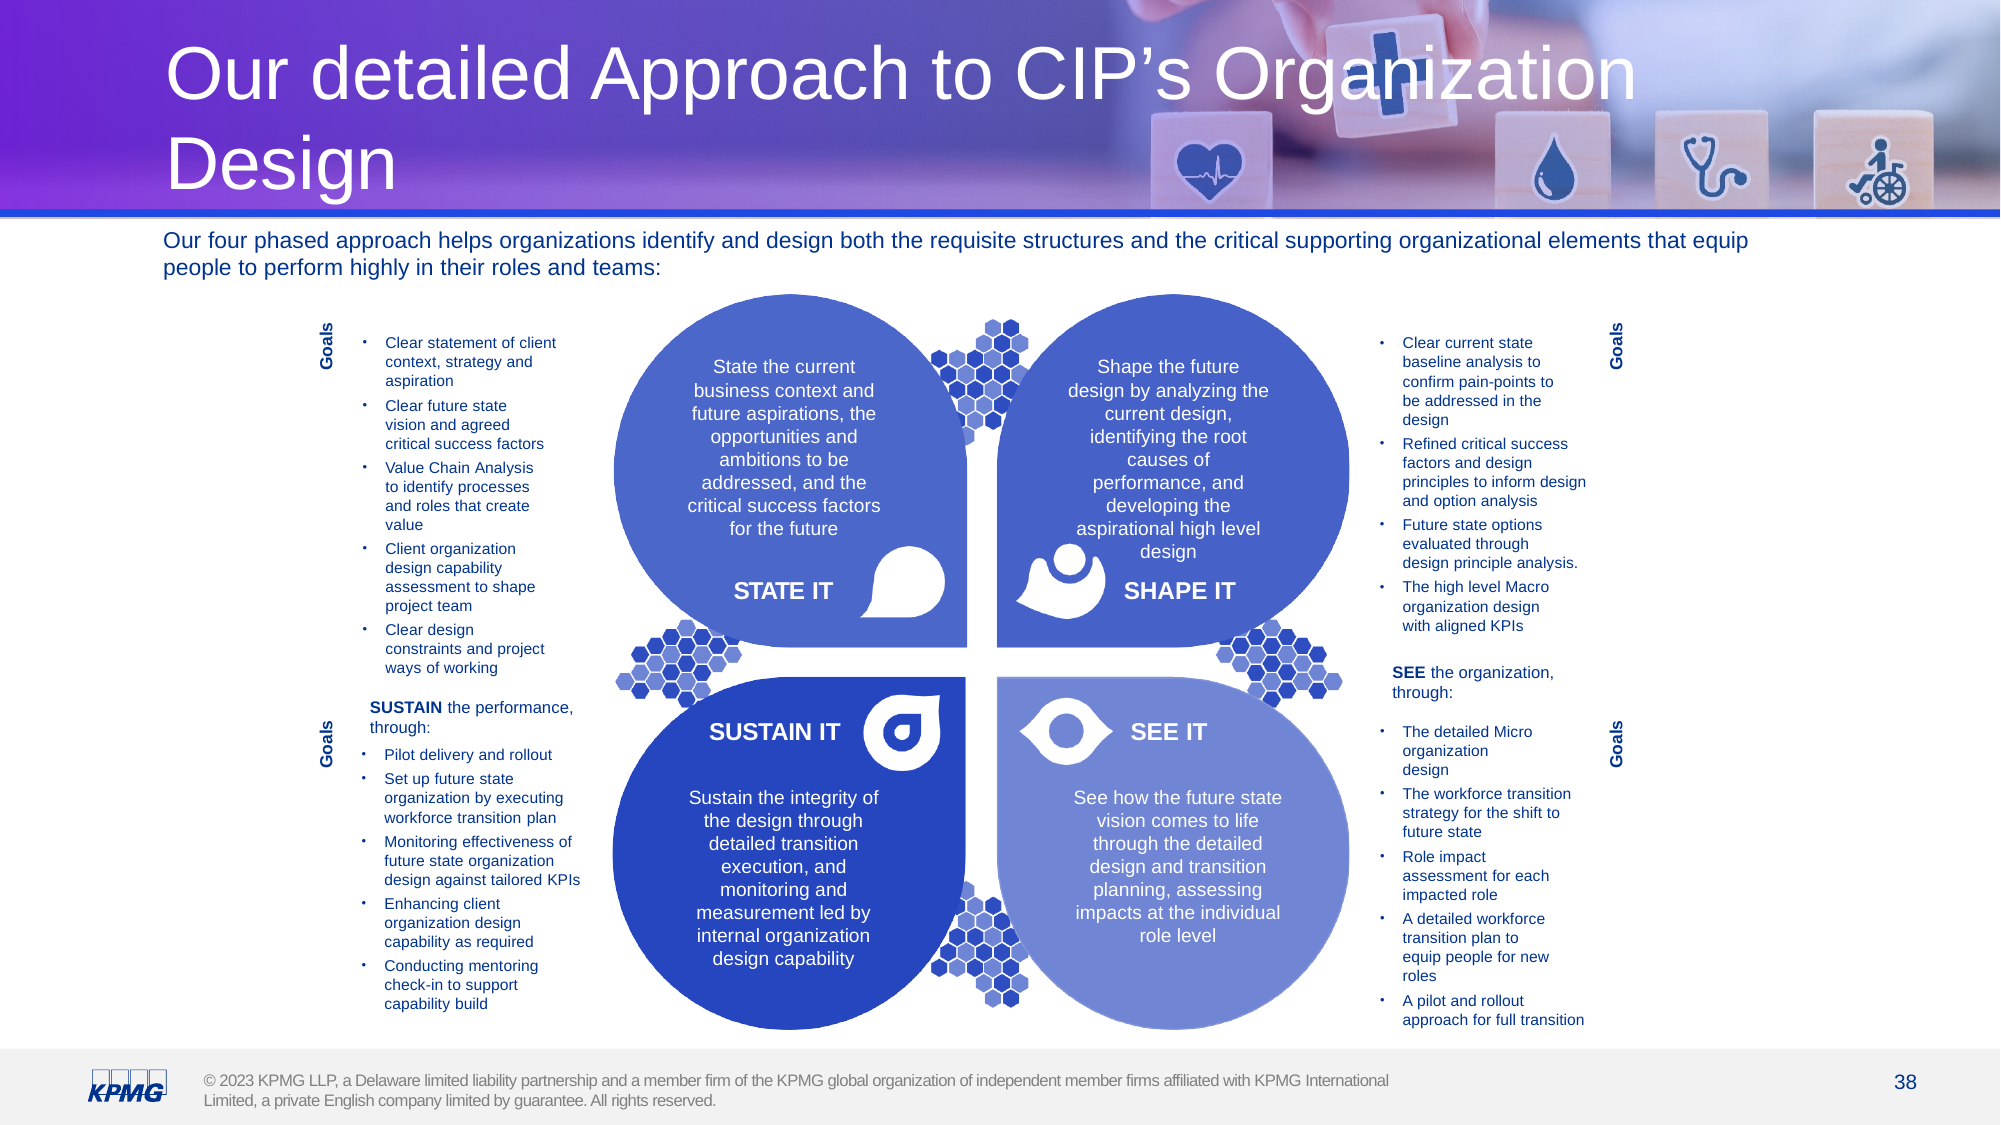

# Our detailed Approach to CIP’s Organization Design
Our four phased approach helps organizations identify and design both the requisite structures and the critical supporting organizational elements that equip people to perform highly in their roles and teams:

Goals
Goals
Clear statement of client context, strategy and aspiration
Clear future state vision and agreed critical success factors
Value Chain Analysis to identify processes and roles that create value
Client organization design capability assessment to shape project team
Clear design constraints and project ways of working
Clear current state baseline analysis to confirm pain-points to be addressed in the design
Refined critical success factors and design principles to inform design and option analysis
Future state options evaluated through design principle analysis.
The high level Macro organization design with aligned KPIs
State the current business context and future aspirations, the opportunities and ambitions to be addressed, and the critical success factors for the future
Shape the future design by analyzing the current design, identifying the root causes of performance, and developing the aspirational high level design
STATE IT
SHAPE IT
SEE the organization, through:
SUSTAIN the performance, through:
Goals
Goals
SEE IT
SUSTAIN IT
The detailed Micro organization design
The workforce transition strategy for the shift to future state
Role impact assessment for each impacted role
A detailed workforce transition plan to equip people for new roles
A pilot and rollout approach for full transition
Pilot delivery and rollout
Set up future state organization by executing workforce transition plan
Monitoring effectiveness of future state organization design against tailored KPIs
Enhancing client organization design capability as required
Conducting mentoring check-in to support capability build
Sustain the integrity of the design through detailed transition execution, and monitoring and measurement led by internal organization design capability
See how the future state vision comes to life through the detailed design and transition planning, assessing impacts at the individual role level